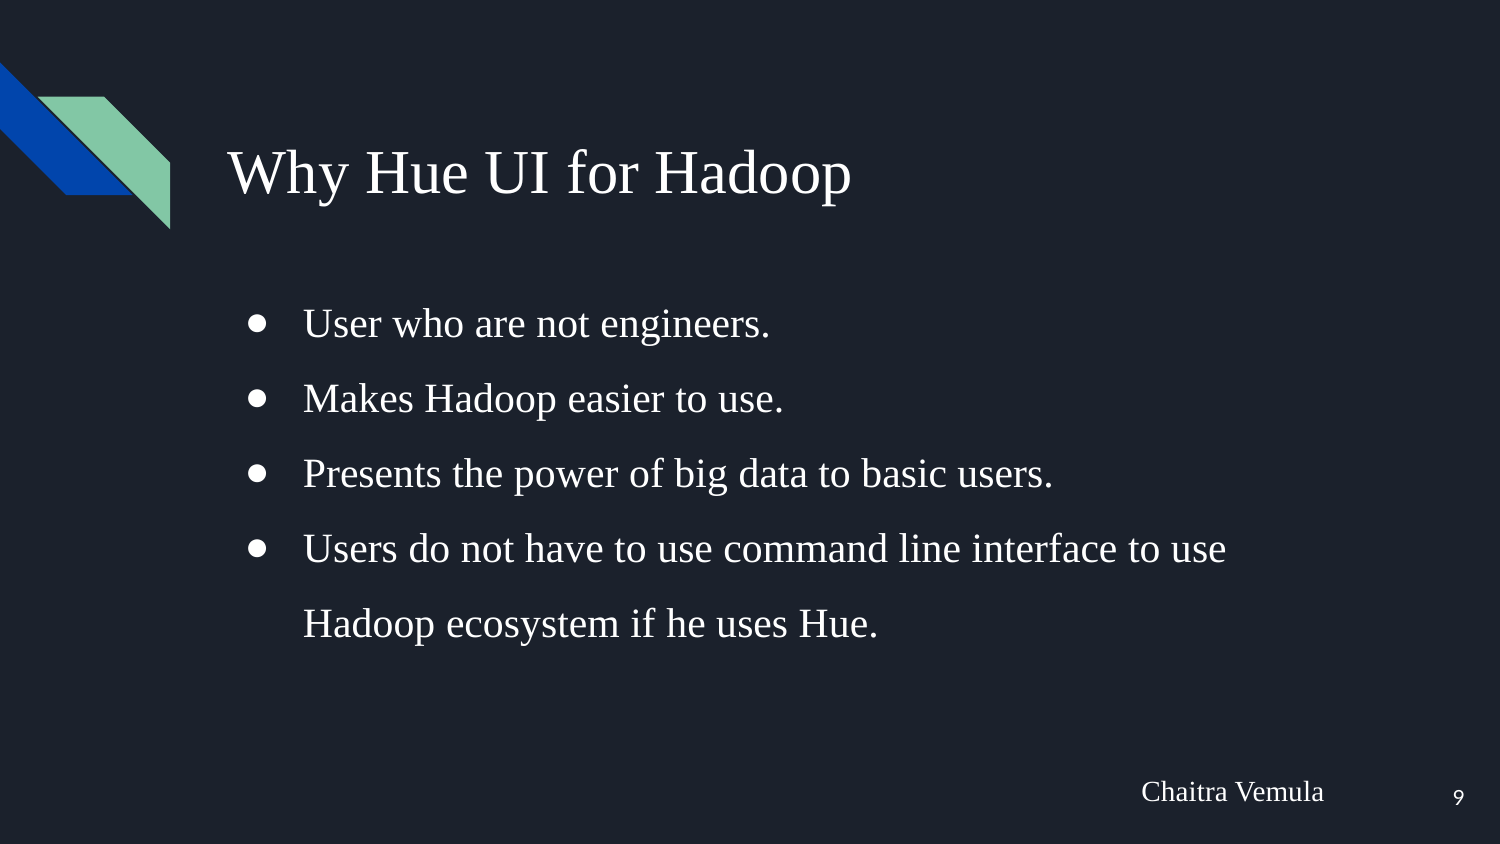

# Why Hue UI for Hadoop
User who are not engineers.
Makes Hadoop easier to use.
Presents the power of big data to basic users.
Users do not have to use command line interface to use Hadoop ecosystem if he uses Hue.

Chaitra Vemula
9